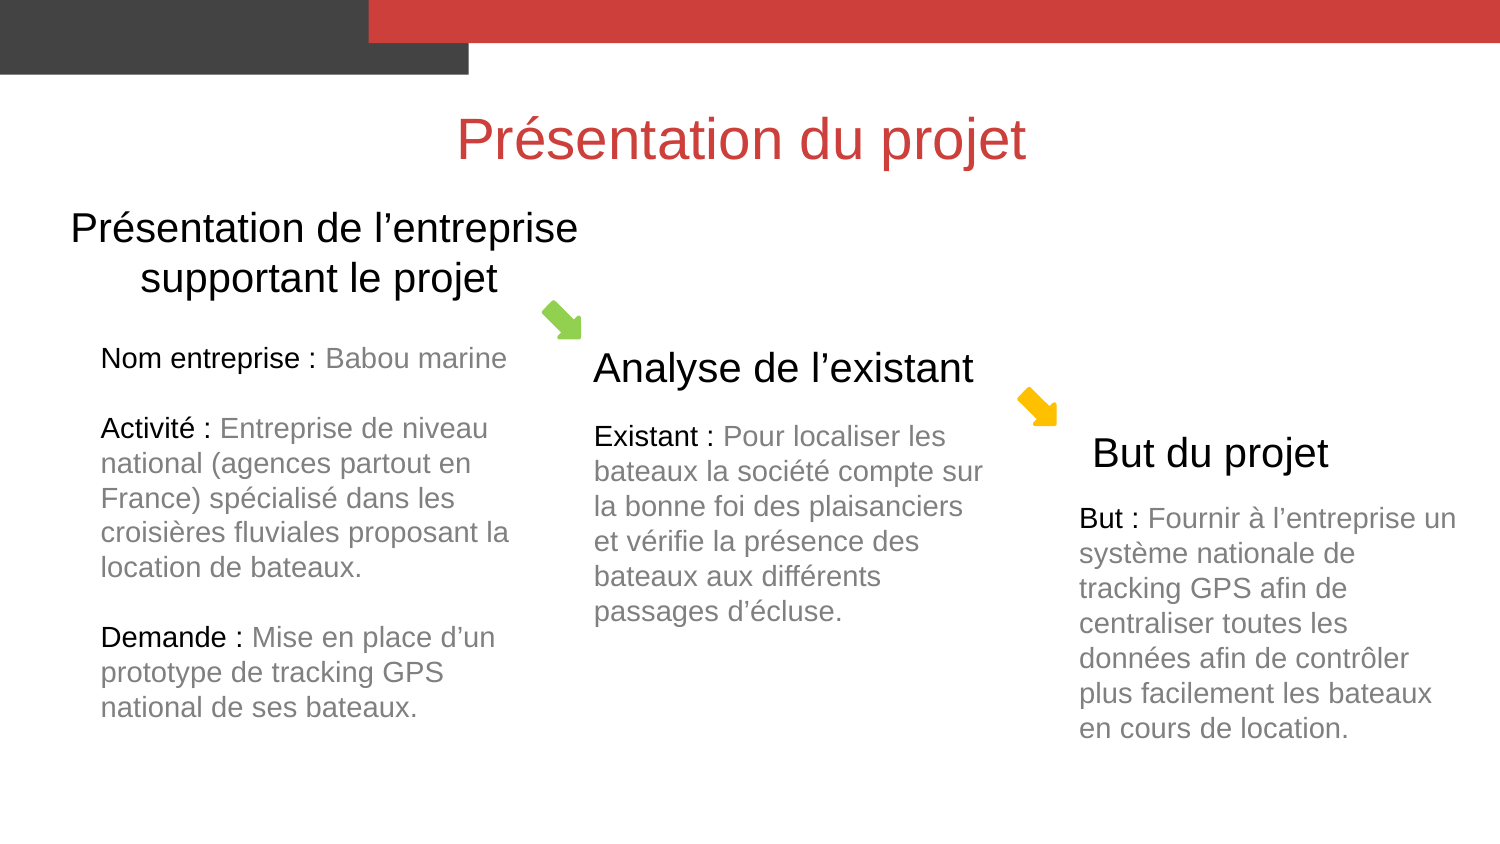

# Présentation du projet
Présentation de l’entreprise supportant le projet

Analyse de l’existant
Nom entreprise : Babou marine

Activité : Entreprise de niveau national (agences partout en France) spécialisé dans les croisières fluviales proposant la location de bateaux.

Demande : Mise en place d’un prototype de tracking GPS national de ses bateaux.

Existant : Pour localiser les bateaux la société compte sur la bonne foi des plaisanciers et vérifie la présence des bateaux aux différents passages d’écluse.
But du projet
But : Fournir à l’entreprise un système nationale de tracking GPS afin de centraliser toutes les données afin de contrôler plus facilement les bateaux en cours de location.